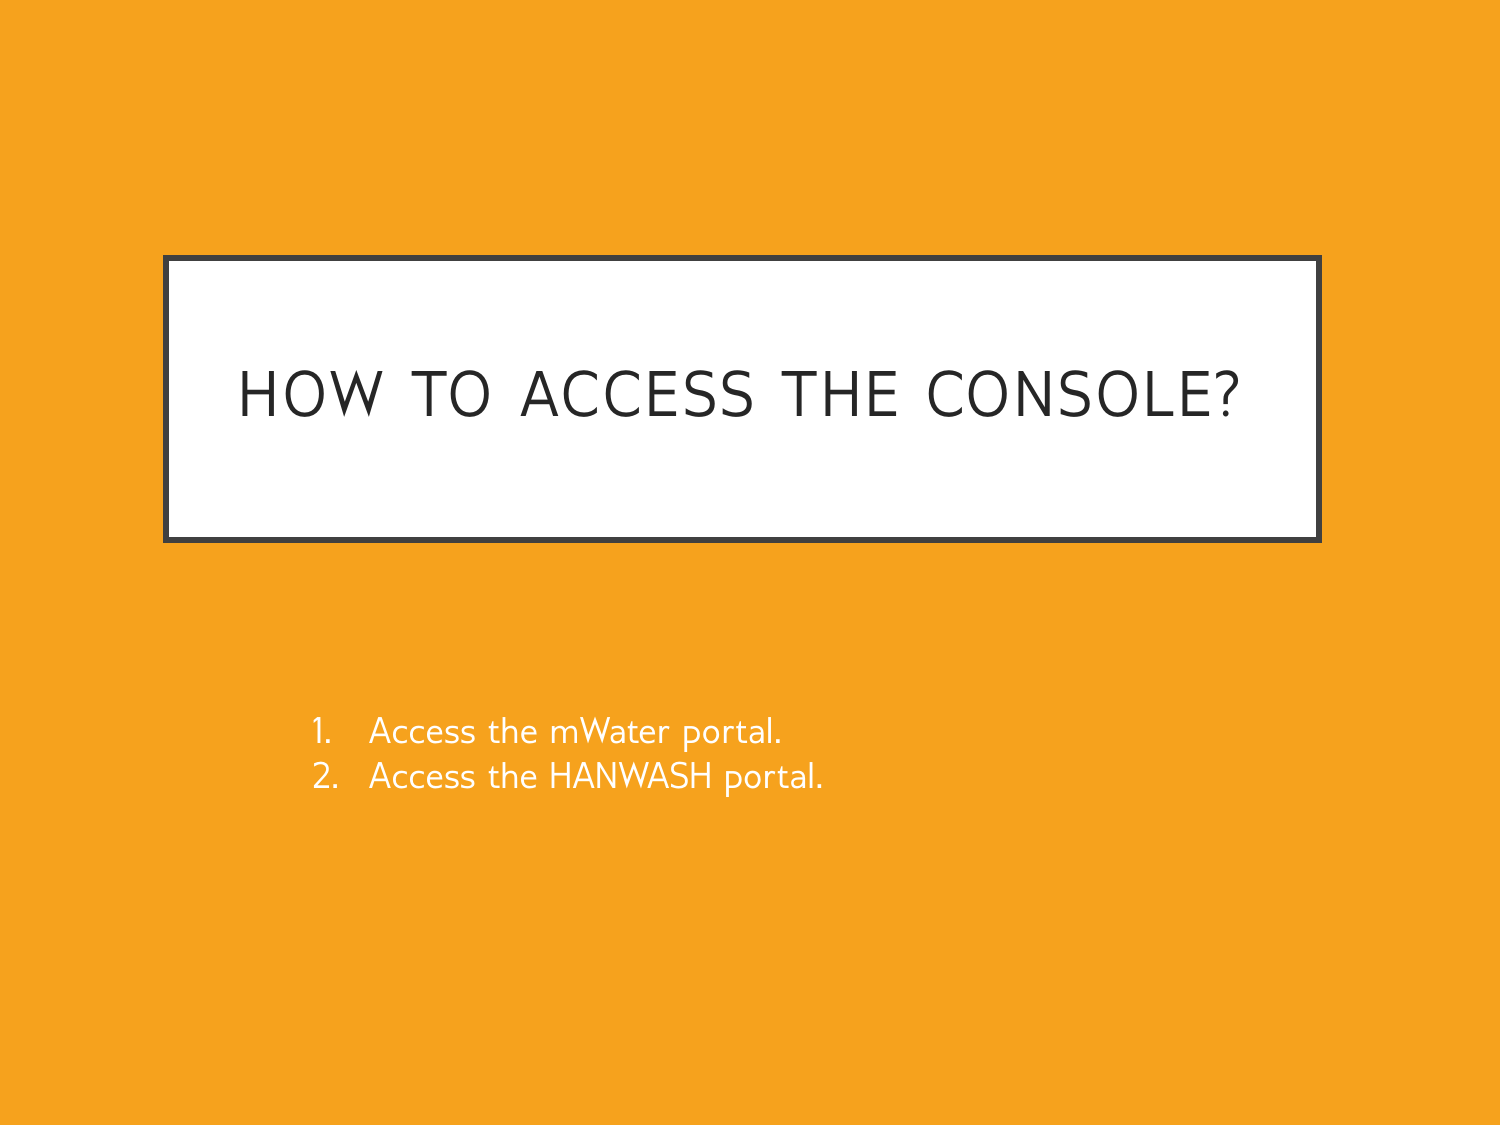

# How to access the console?

Access the mWater portal.
Access the HANWASH portal.